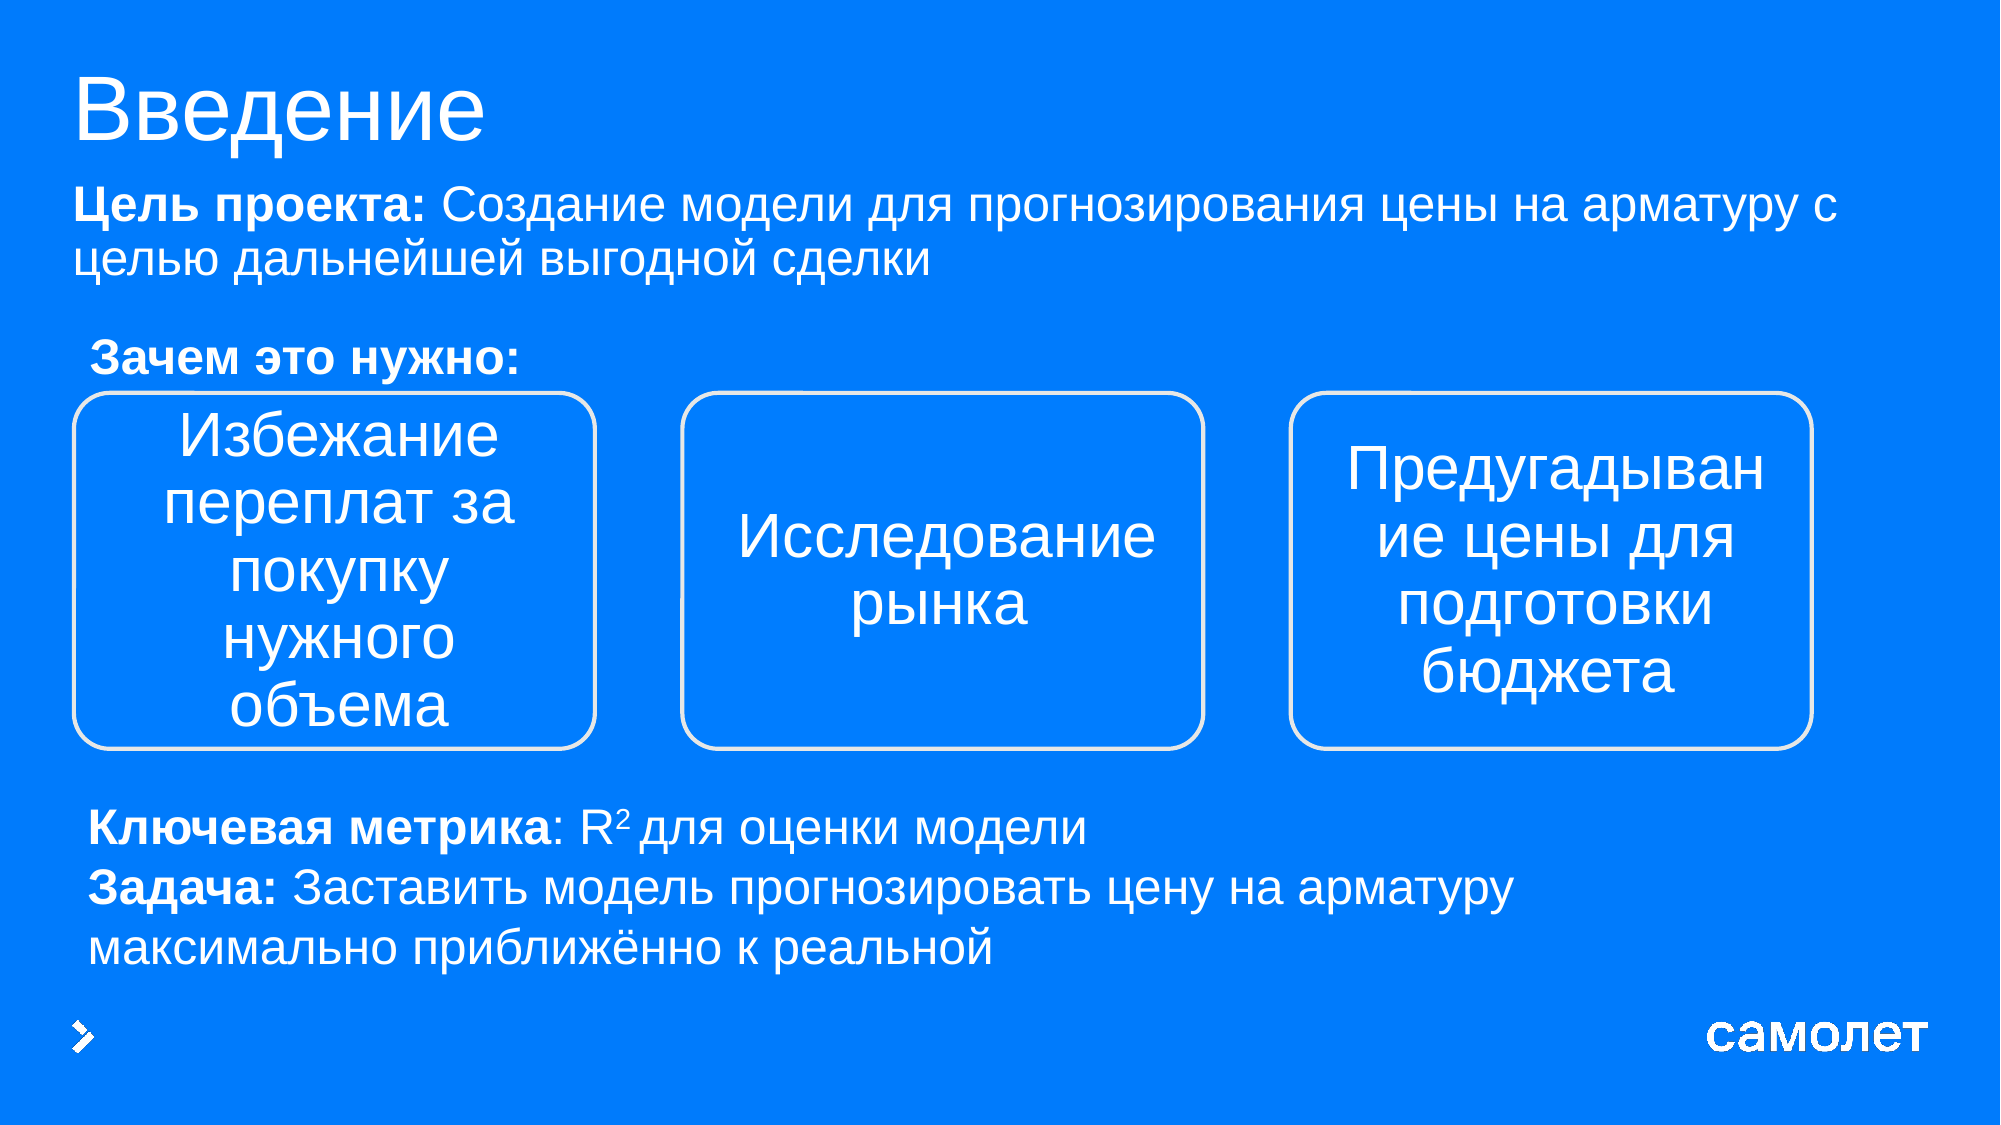

# Введение
Цель проекта: Создание модели для прогнозирования цены на арматуру с целью дальнейшей выгодной сделки
Зачем это нужно:
Избежание переплат за покупку нужного объема
Исследование рынка
Предугадывание цены для подготовки бюджета
Ключевая метрика: R2 для оценки модели
Задача: Заставить модель прогнозировать цену на арматуру максимально приближённо к реальной